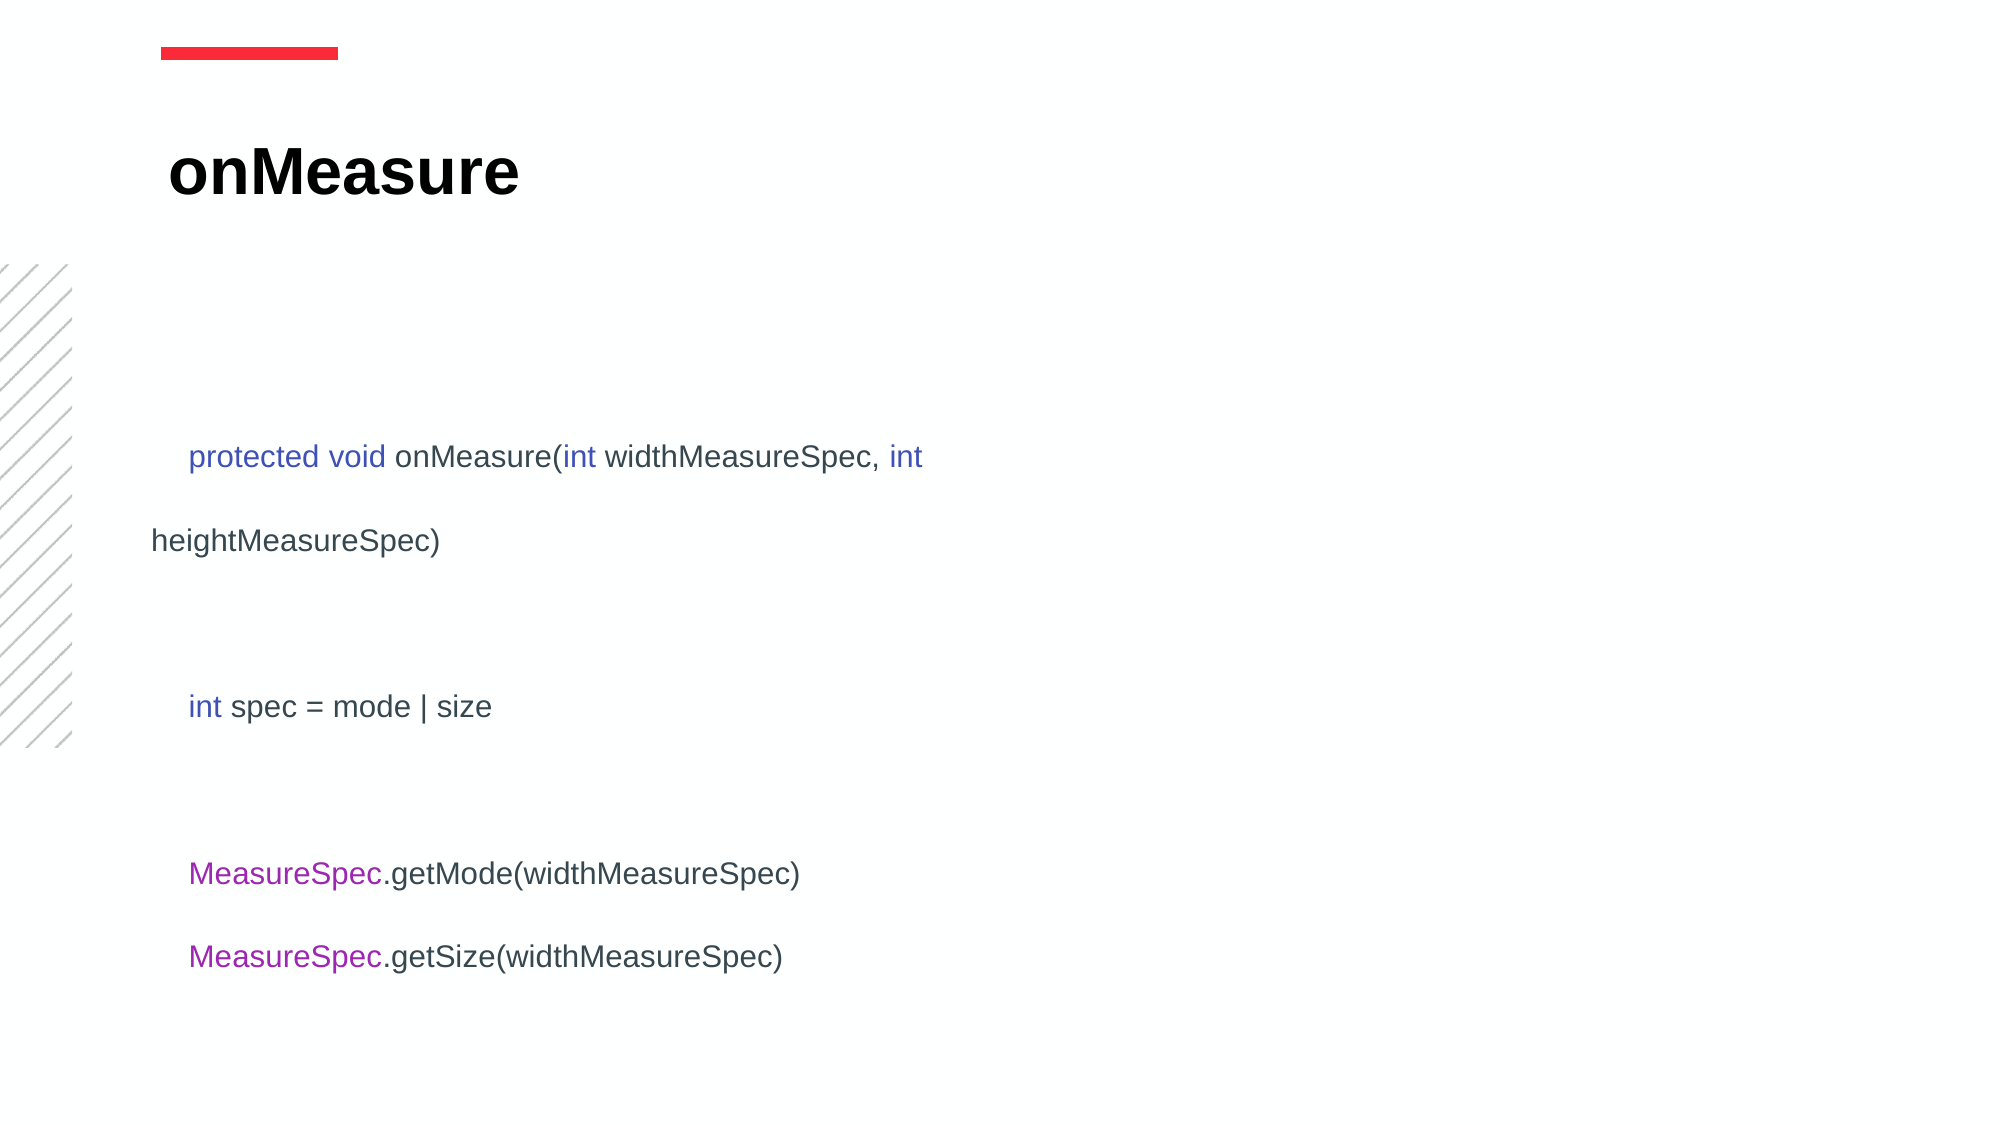

onMeasure

protected void onMeasure(int widthMeasureSpec, int heightMeasureSpec)

int spec = mode | size

MeasureSpec.getMode(widthMeasureSpec)
MeasureSpec.getSize(widthMeasureSpec)

12